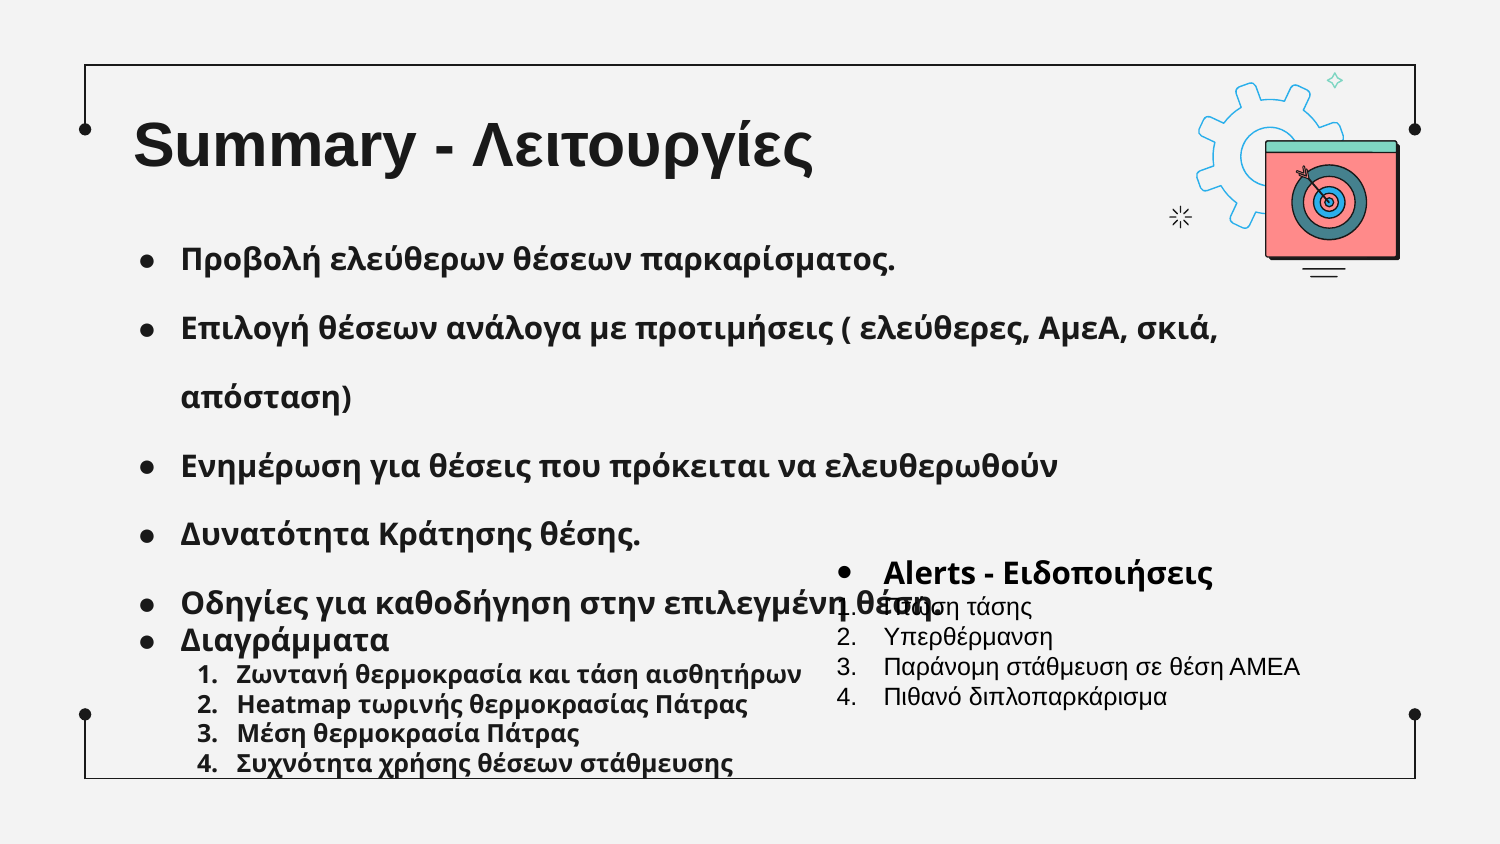

# Summary - Λειτουργίες
Προβολή ελεύθερων θέσεων παρκαρίσματος.
Επιλογή θέσεων ανάλογα με προτιμήσεις ( ελεύθερες, ΑμεΑ, σκιά, απόσταση)
Ενημέρωση για θέσεις που πρόκειται να ελευθερωθούν
Δυνατότητα Κράτησης θέσης.
Οδηγίες για καθοδήγηση στην επιλεγμένη θέση.
Διαγράμματα
Ζωντανή θερμοκρασία και τάση αισθητήρων
Heatmap τωρινής θερμοκρασίας Πάτρας
Μέση θερμοκρασία Πάτρας
Συχνότητα χρήσης θέσεων στάθμευσης

Alerts - Ειδοποιήσεις
Πτώση τάσης
Υπερθέρμανση
Παράνομη στάθμευση σε θέση ΑΜΕΑ
Πιθανό διπλοπαρκάρισμα